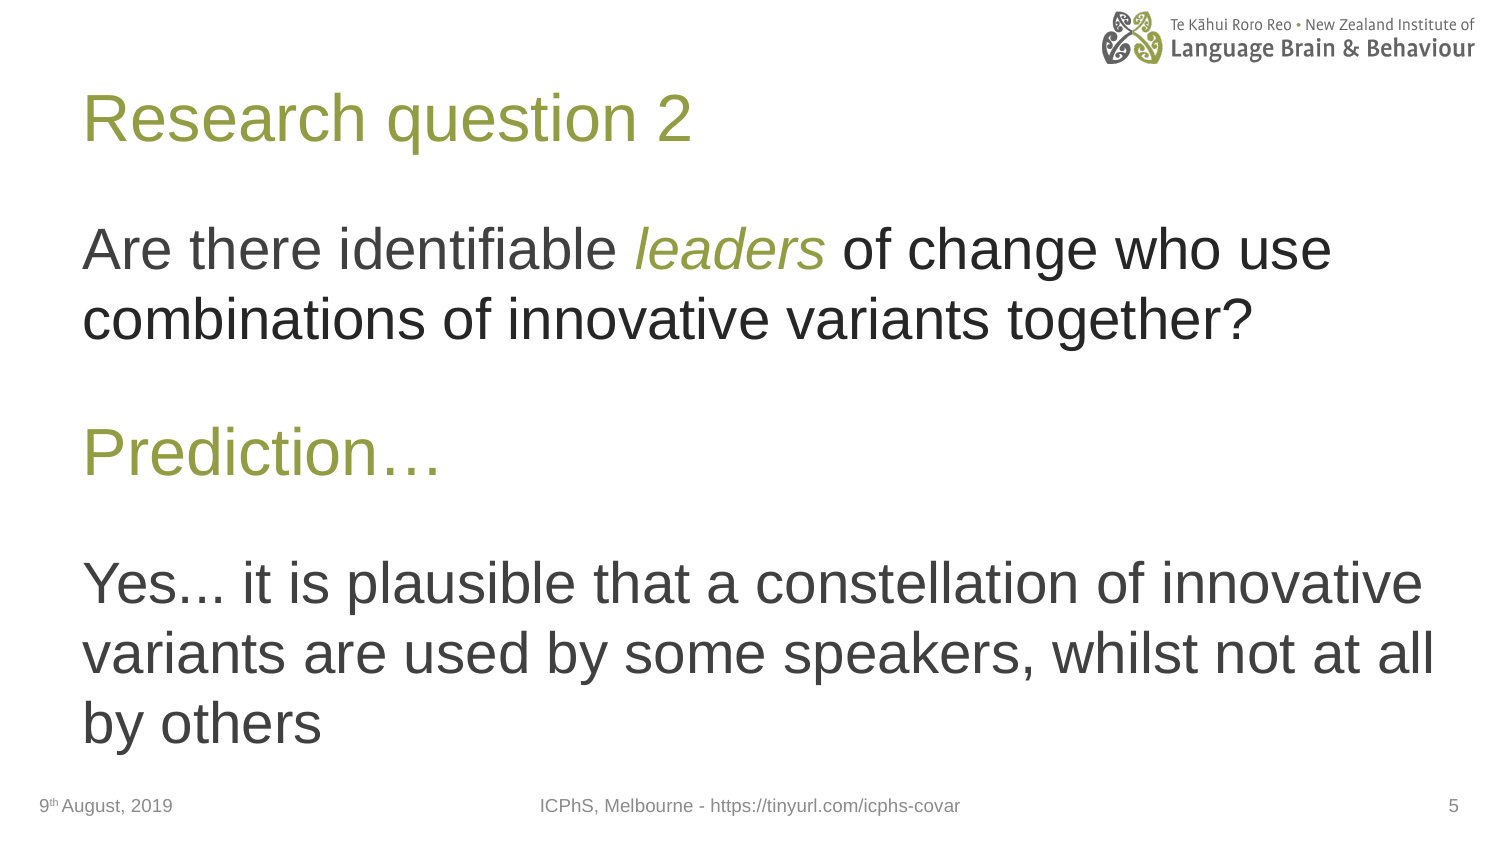

Research question 2
Are there identifiable leaders of change who use combinations of innovative variants together?
Prediction…
Yes... it is plausible that a constellation of innovative variants are used by some speakers, whilst not at all by others
5
9th August, 2019
ICPhS, Melbourne - https://tinyurl.com/icphs-covar